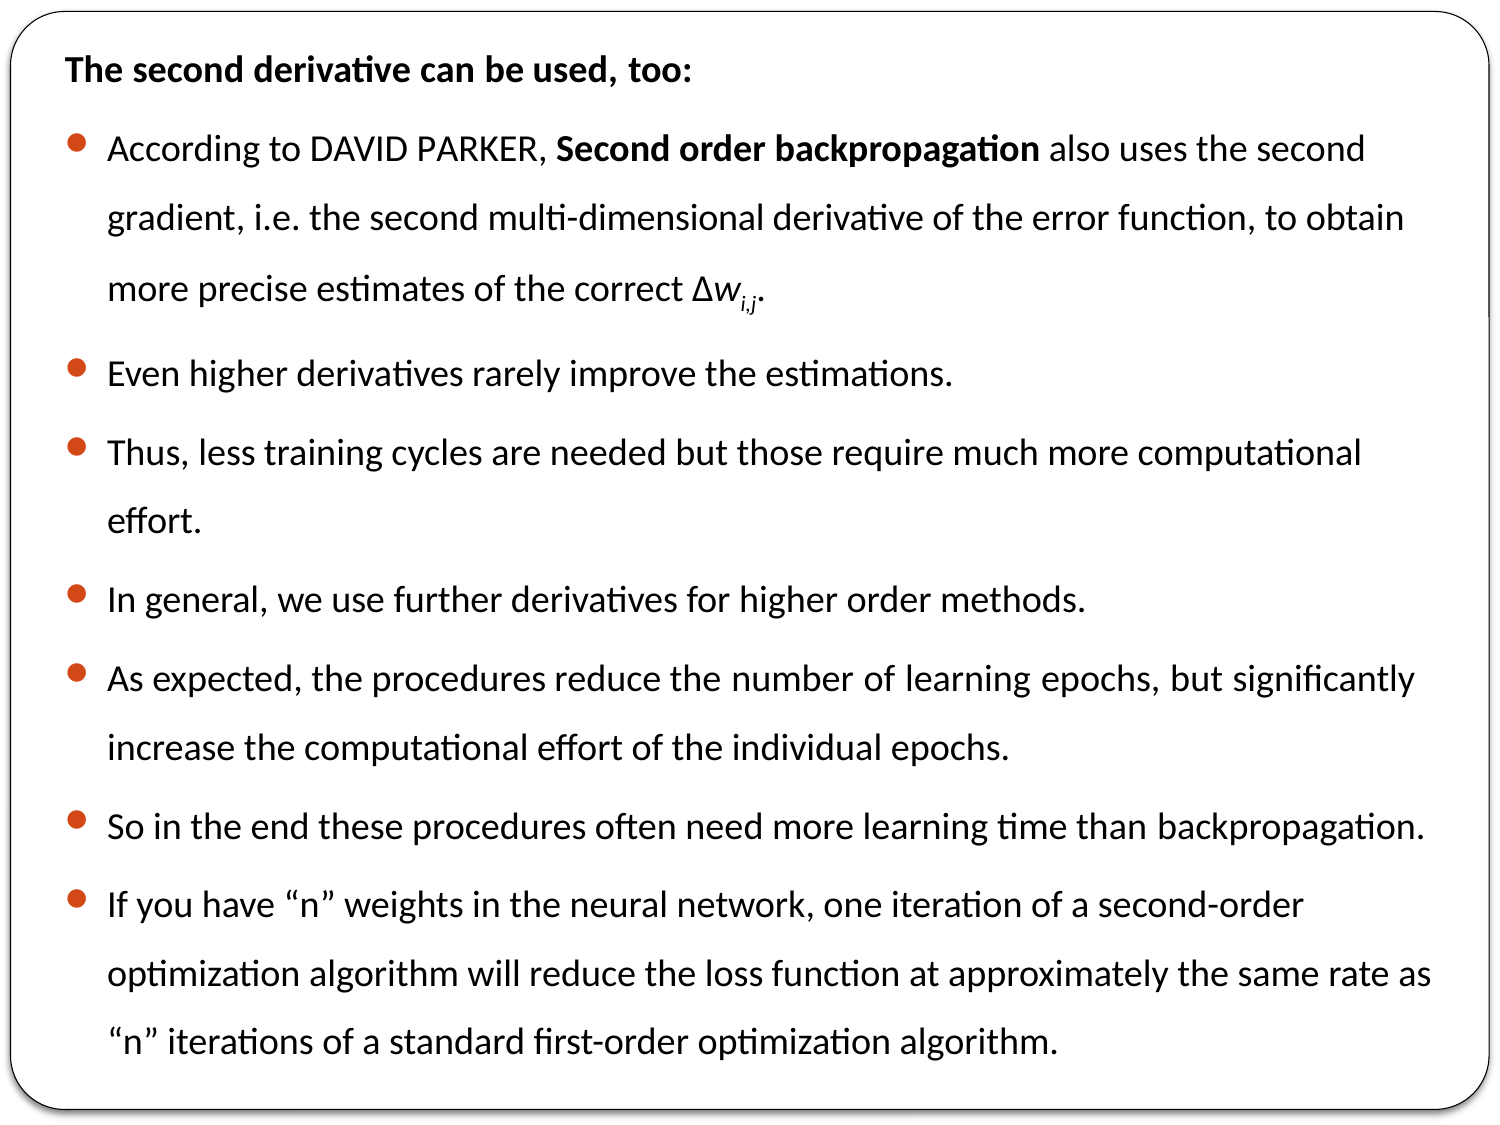

The second derivative can be used, too:
According to David Parker, Second order backpropagation also uses the second gradient, i.e. the second multi-dimensional derivative of the error function, to obtain more precise estimates of the correct ∆wi,j.
Even higher derivatives rarely improve the estimations.
Thus, less training cycles are needed but those require much more computational effort.
In general, we use further derivatives for higher order methods.
As expected, the procedures reduce the number of learning epochs, but significantly increase the computational effort of the individual epochs.
So in the end these procedures often need more learning time than backpropagation.
If you have “n” weights in the neural network, one iteration of a second-order optimization algorithm will reduce the loss function at approximately the same rate as “n” iterations of a standard first-order optimization algorithm.